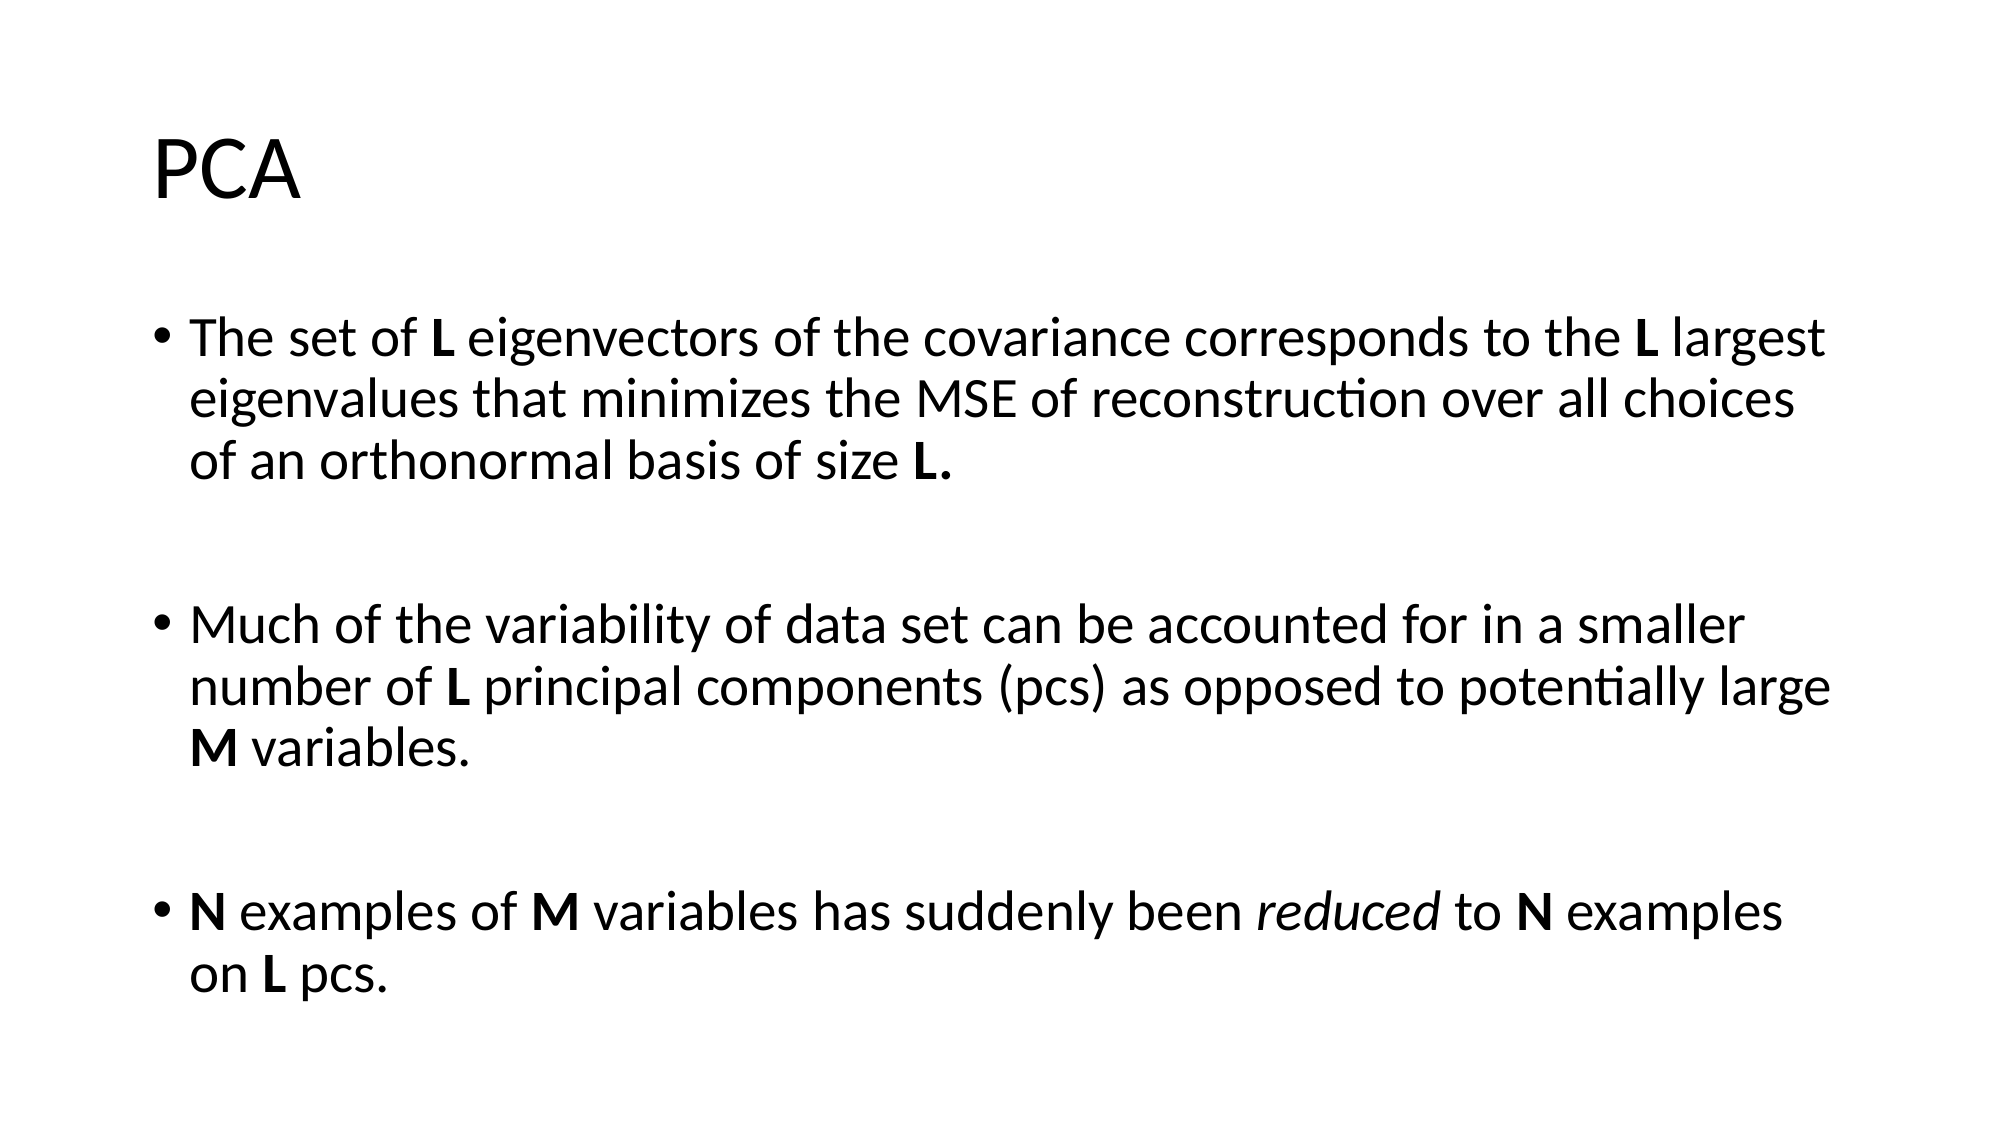

# PCA
The set of L eigenvectors of the covariance corresponds to the L largest eigenvalues that minimizes the MSE of reconstruction over all choices of an orthonormal basis of size L.

Much of the variability of data set can be accounted for in a smaller number of L principal components (pcs) as opposed to potentially large M variables.

N examples of M variables has suddenly been reduced to N examples on L pcs.